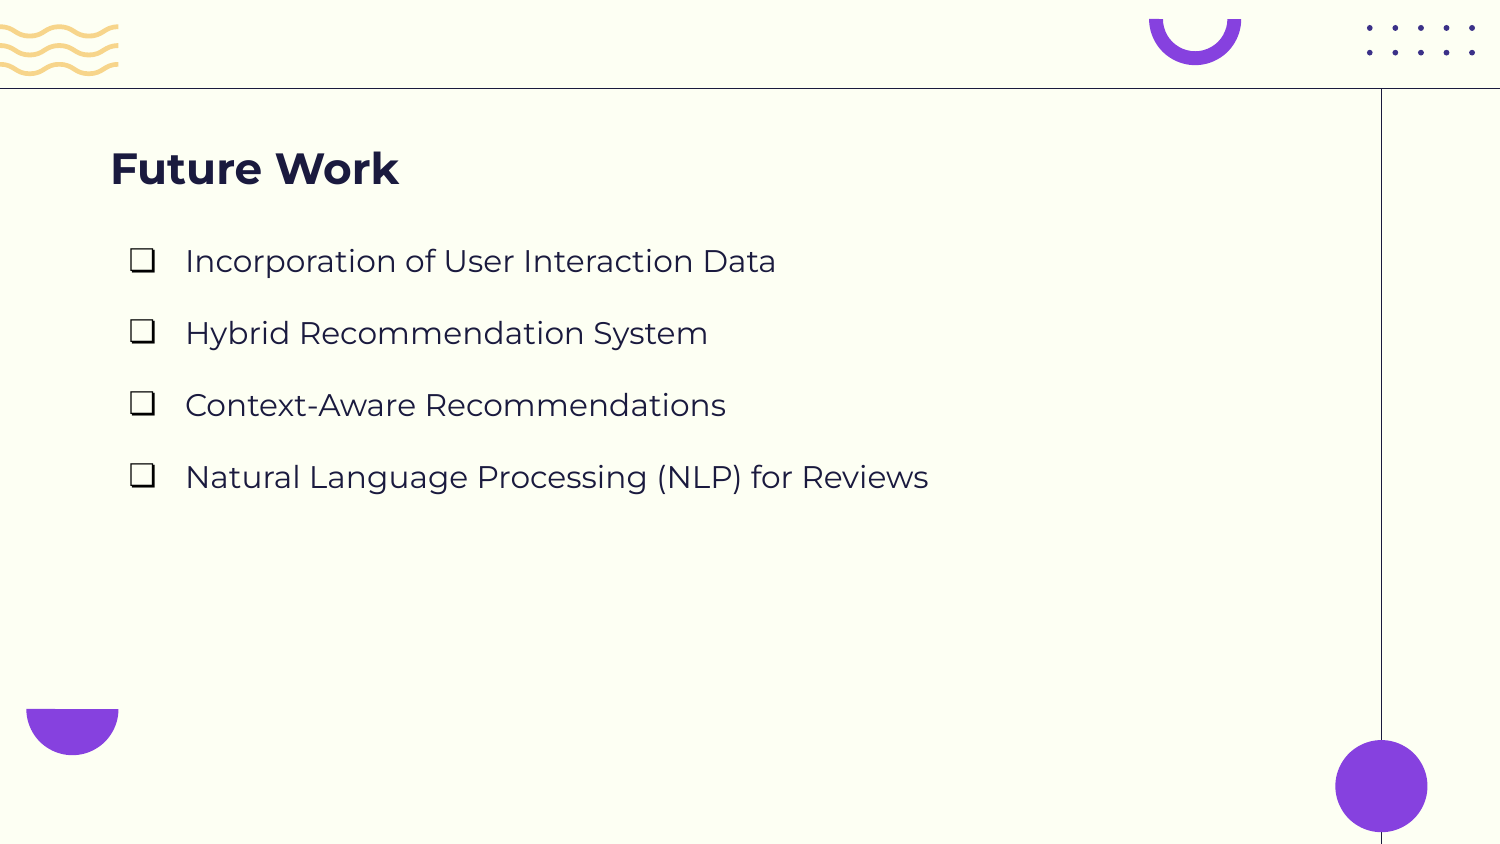

Future Work

Incorporation of User Interaction Data

Hybrid Recommendation System

Context-Aware Recommendations

Natural Language Processing (NLP) for Reviews